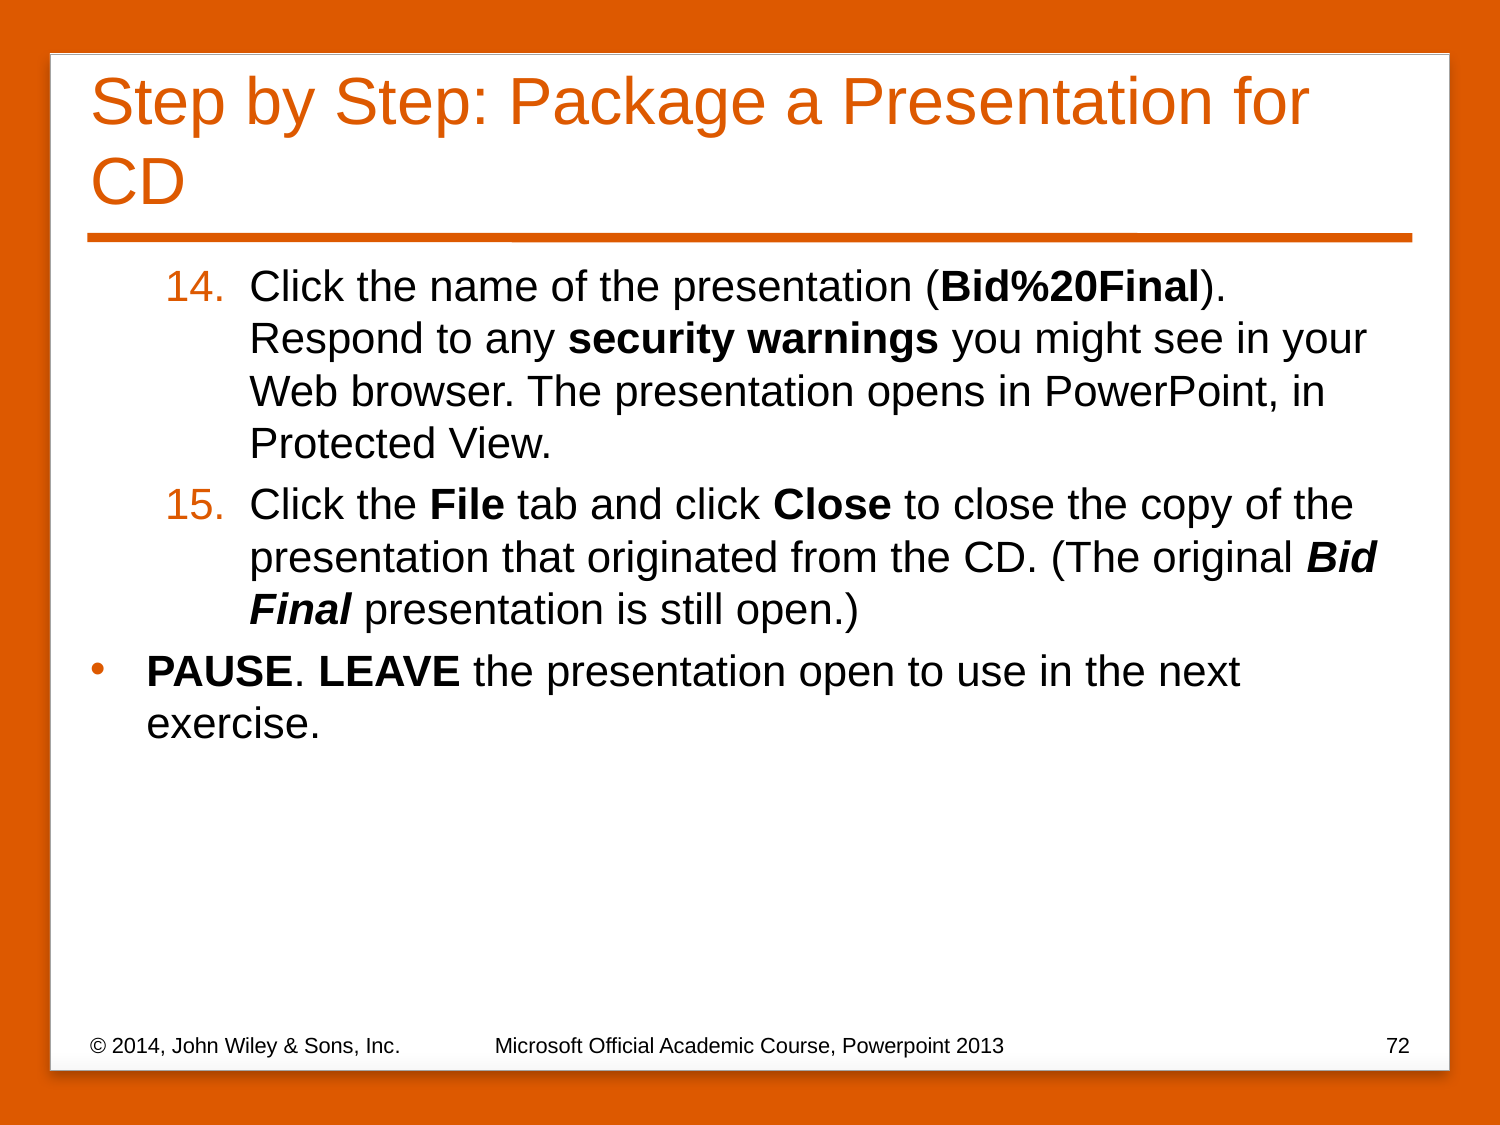

# Step by Step: Package a Presentation for CD
Click the name of the presentation (Bid%20Final). Respond to any security warnings you might see in your Web browser. The presentation opens in PowerPoint, in Protected View.
Click the File tab and click Close to close the copy of the presentation that originated from the CD. (The original Bid Final presentation is still open.)
PAUSE. LEAVE the presentation open to use in the next exercise.
© 2014, John Wiley & Sons, Inc.
Microsoft Official Academic Course, Powerpoint 2013
72